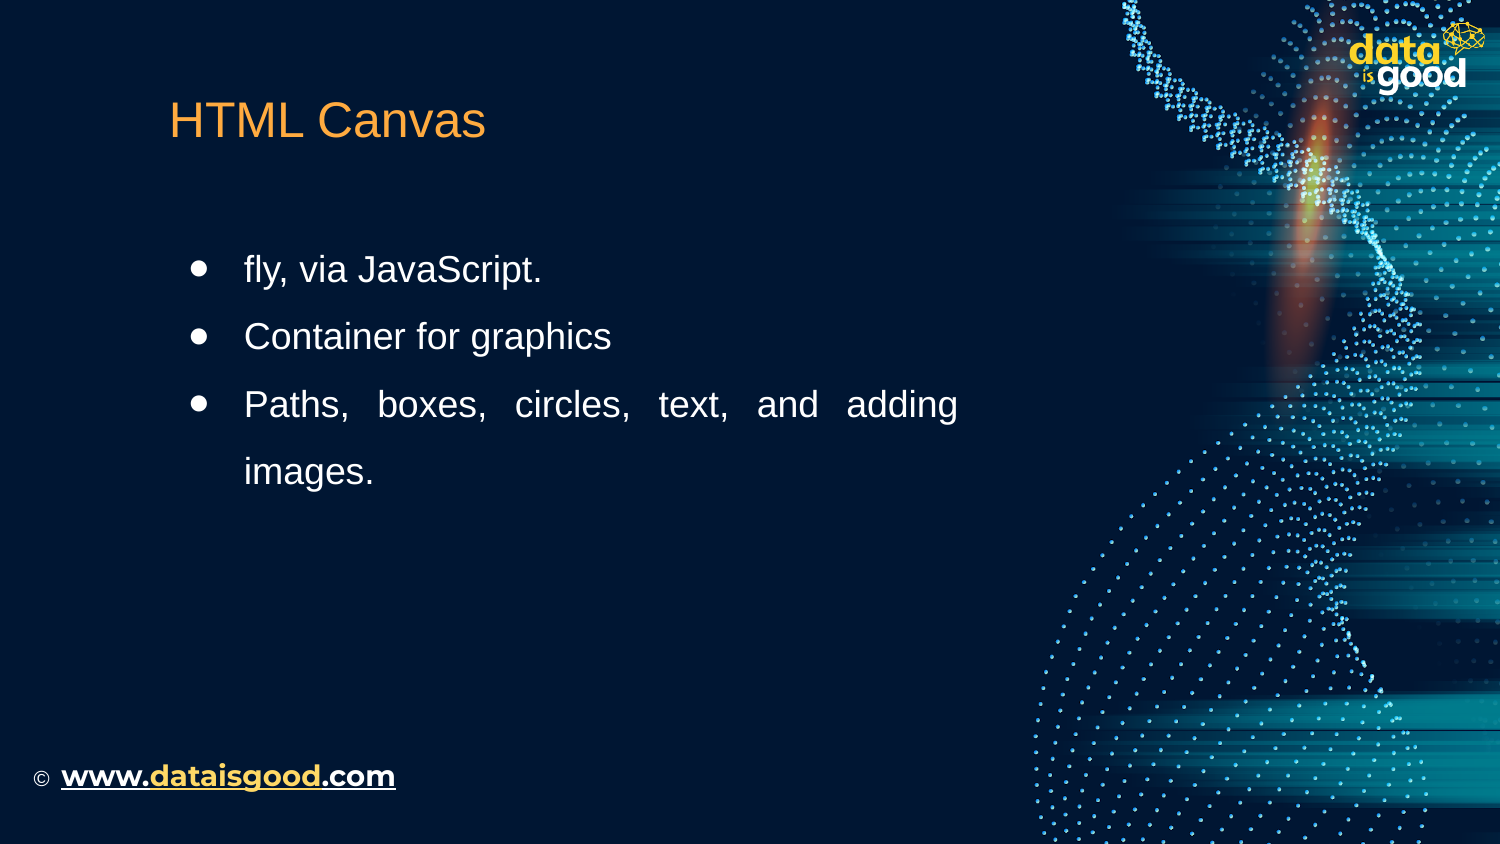

# HTML Canvas
fly, via JavaScript.
Container for graphics
Paths, boxes, circles, text, and adding images.